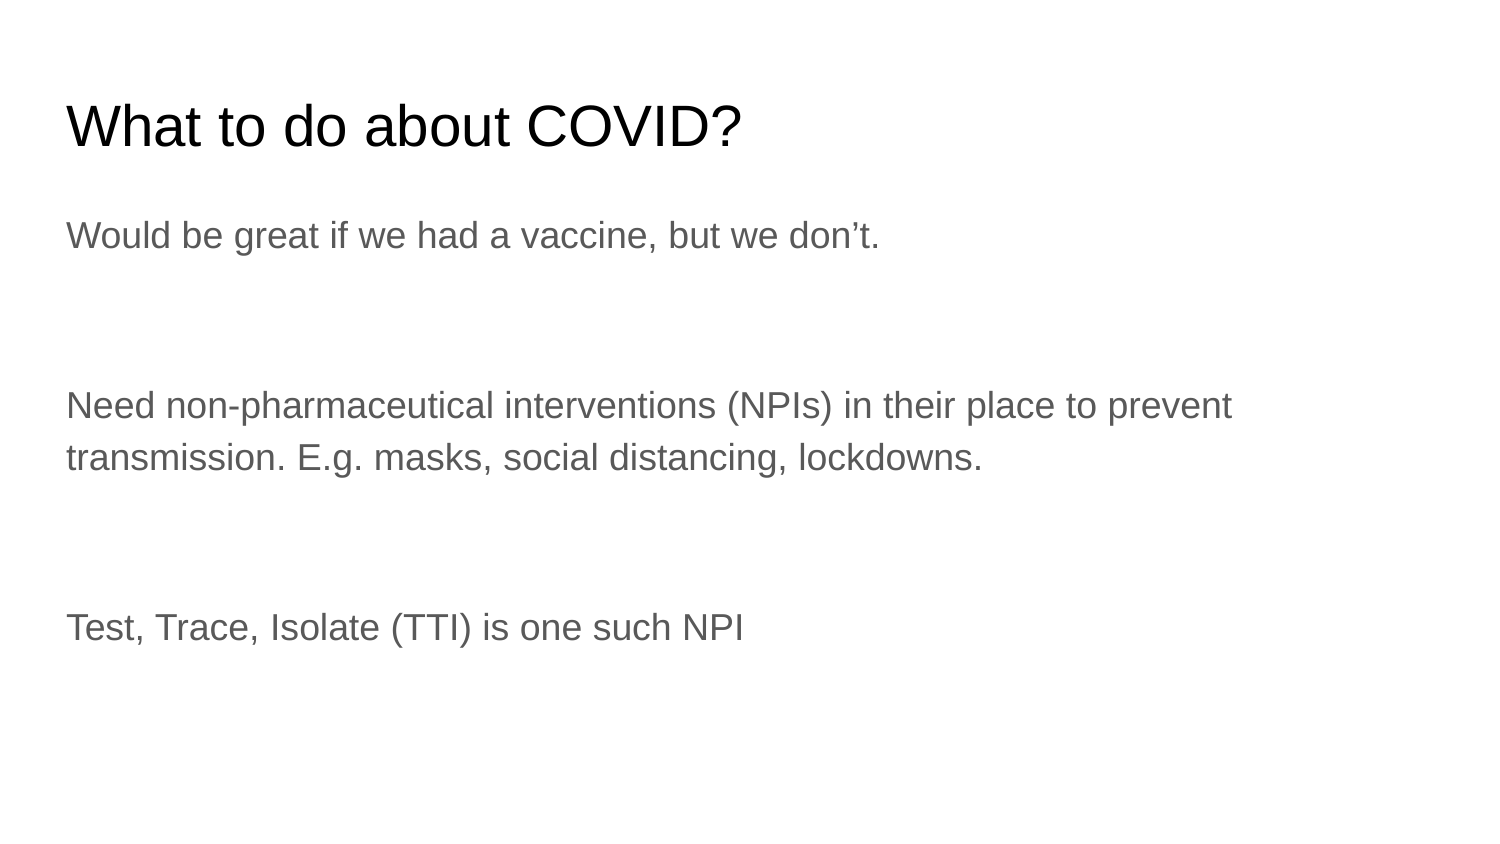

# What to do about COVID?
Would be great if we had a vaccine, but we don’t.

Need non-pharmaceutical interventions (NPIs) in their place to prevent transmission. E.g. masks, social distancing, lockdowns.

Test, Trace, Isolate (TTI) is one such NPI